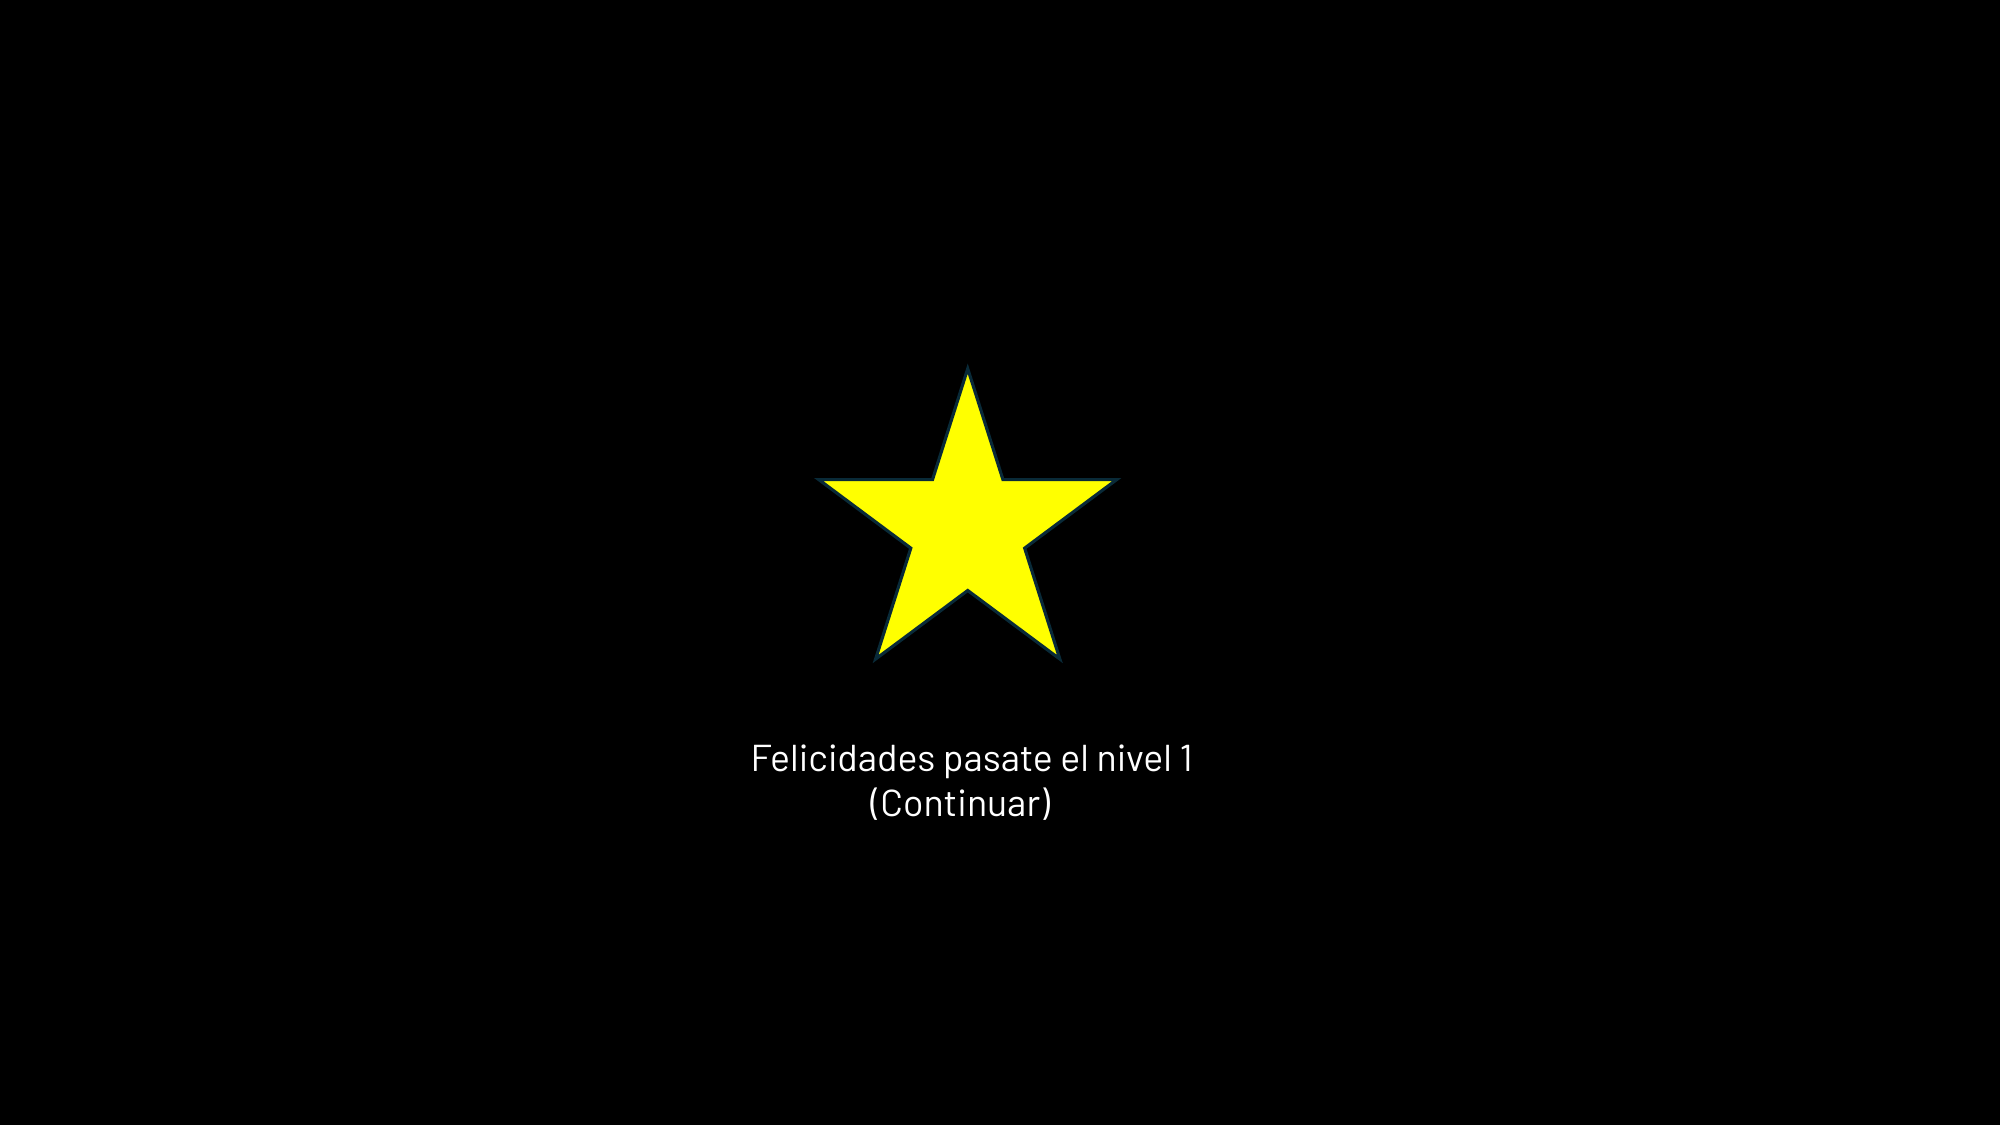

Game
# Game

Felicidades pasate el nivel 1
                (Continuar)

Click to start